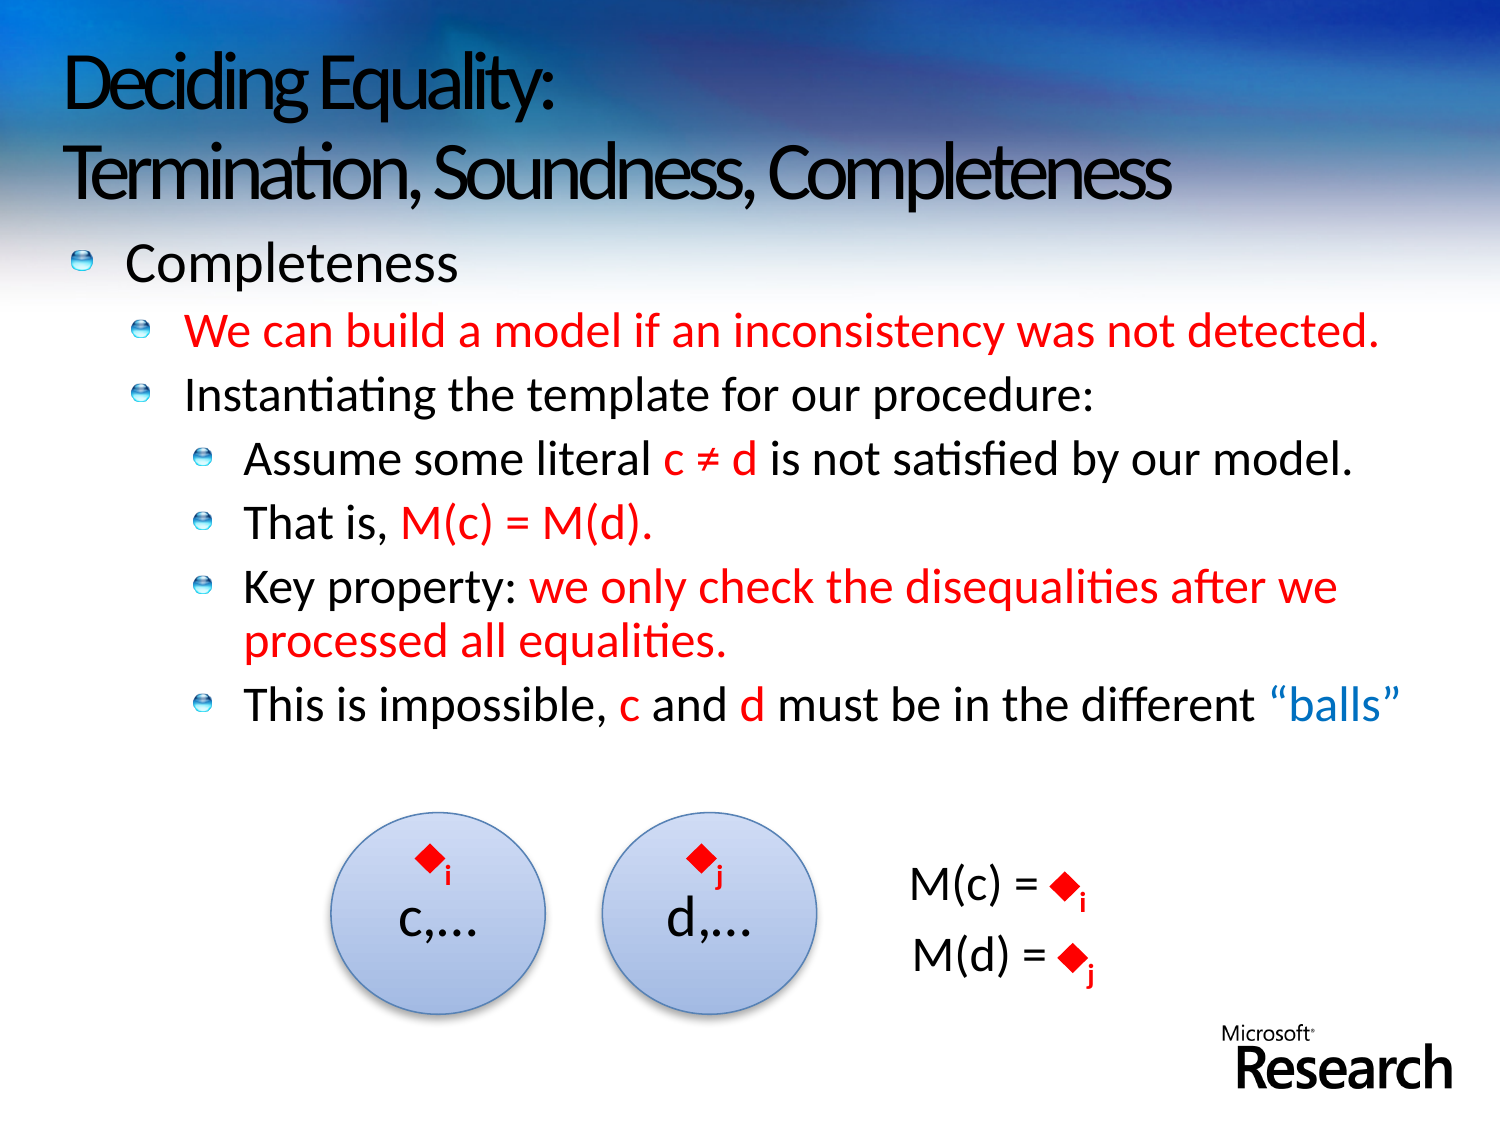

# Deciding Equality: Termination, Soundness, Completeness
Completeness
We can build a model if an inconsistency was not detected.
Instantiating the template for our procedure:
Assume some literal c ≠ d is not satisfied by our model.
That is, M(c) = M(d).
Key property: we only check the disequalities after we processed all equalities.
This is impossible, c and d must be in the different “balls”
c,…
d,…
♦i
♦j
M(c) = ♦i
 M(d) = ♦j